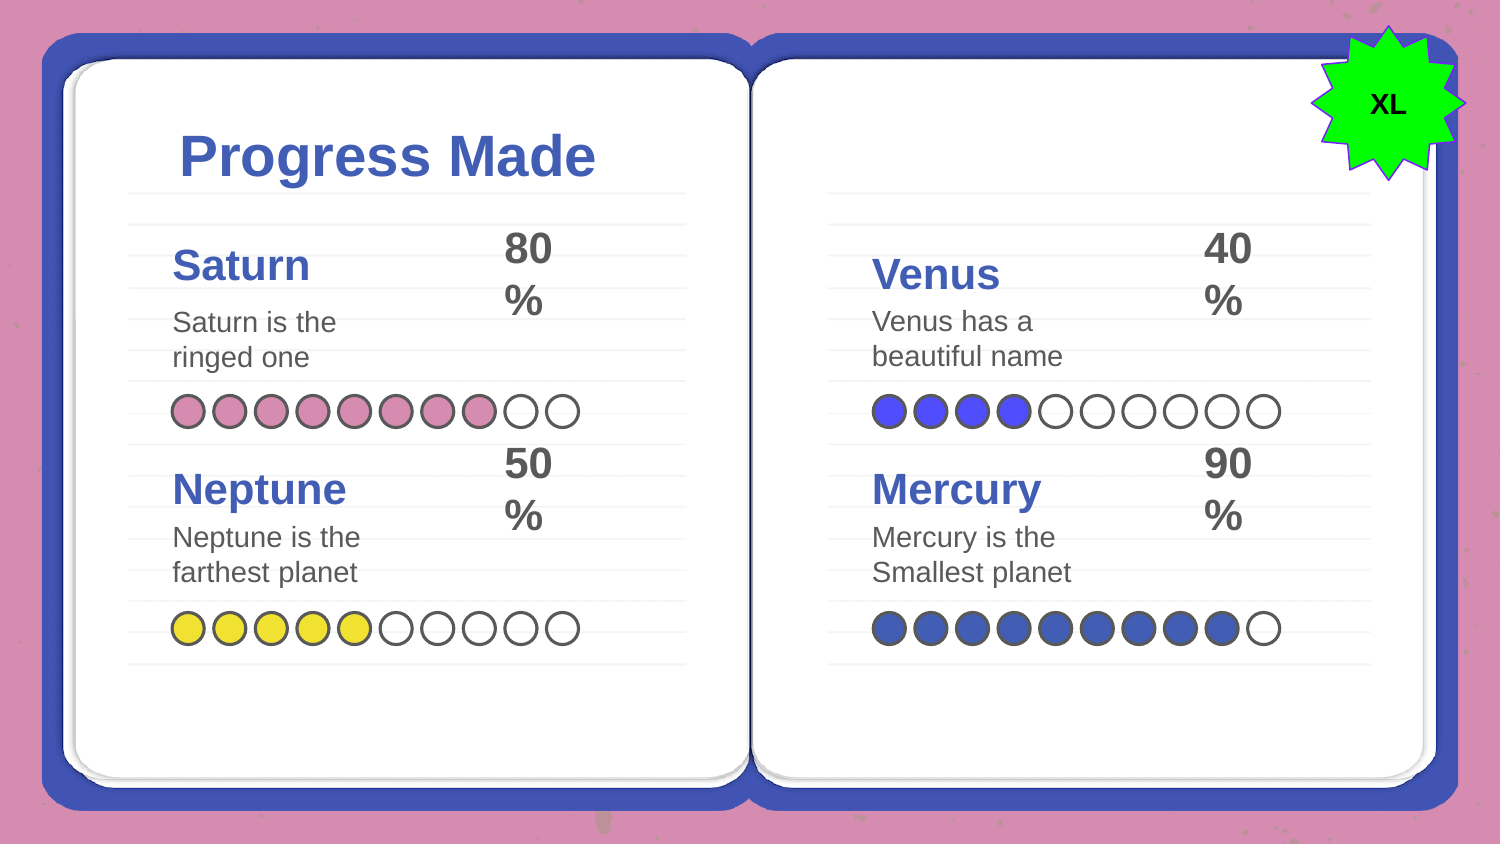

XL
# Progress Made
Saturn
80%
Venus
40%
Venus has a
beautiful name
Saturn is the
ringed one

Mercury
Neptune
50%
90%
Neptune is the
farthest planet
Mercury is the
Smallest planet